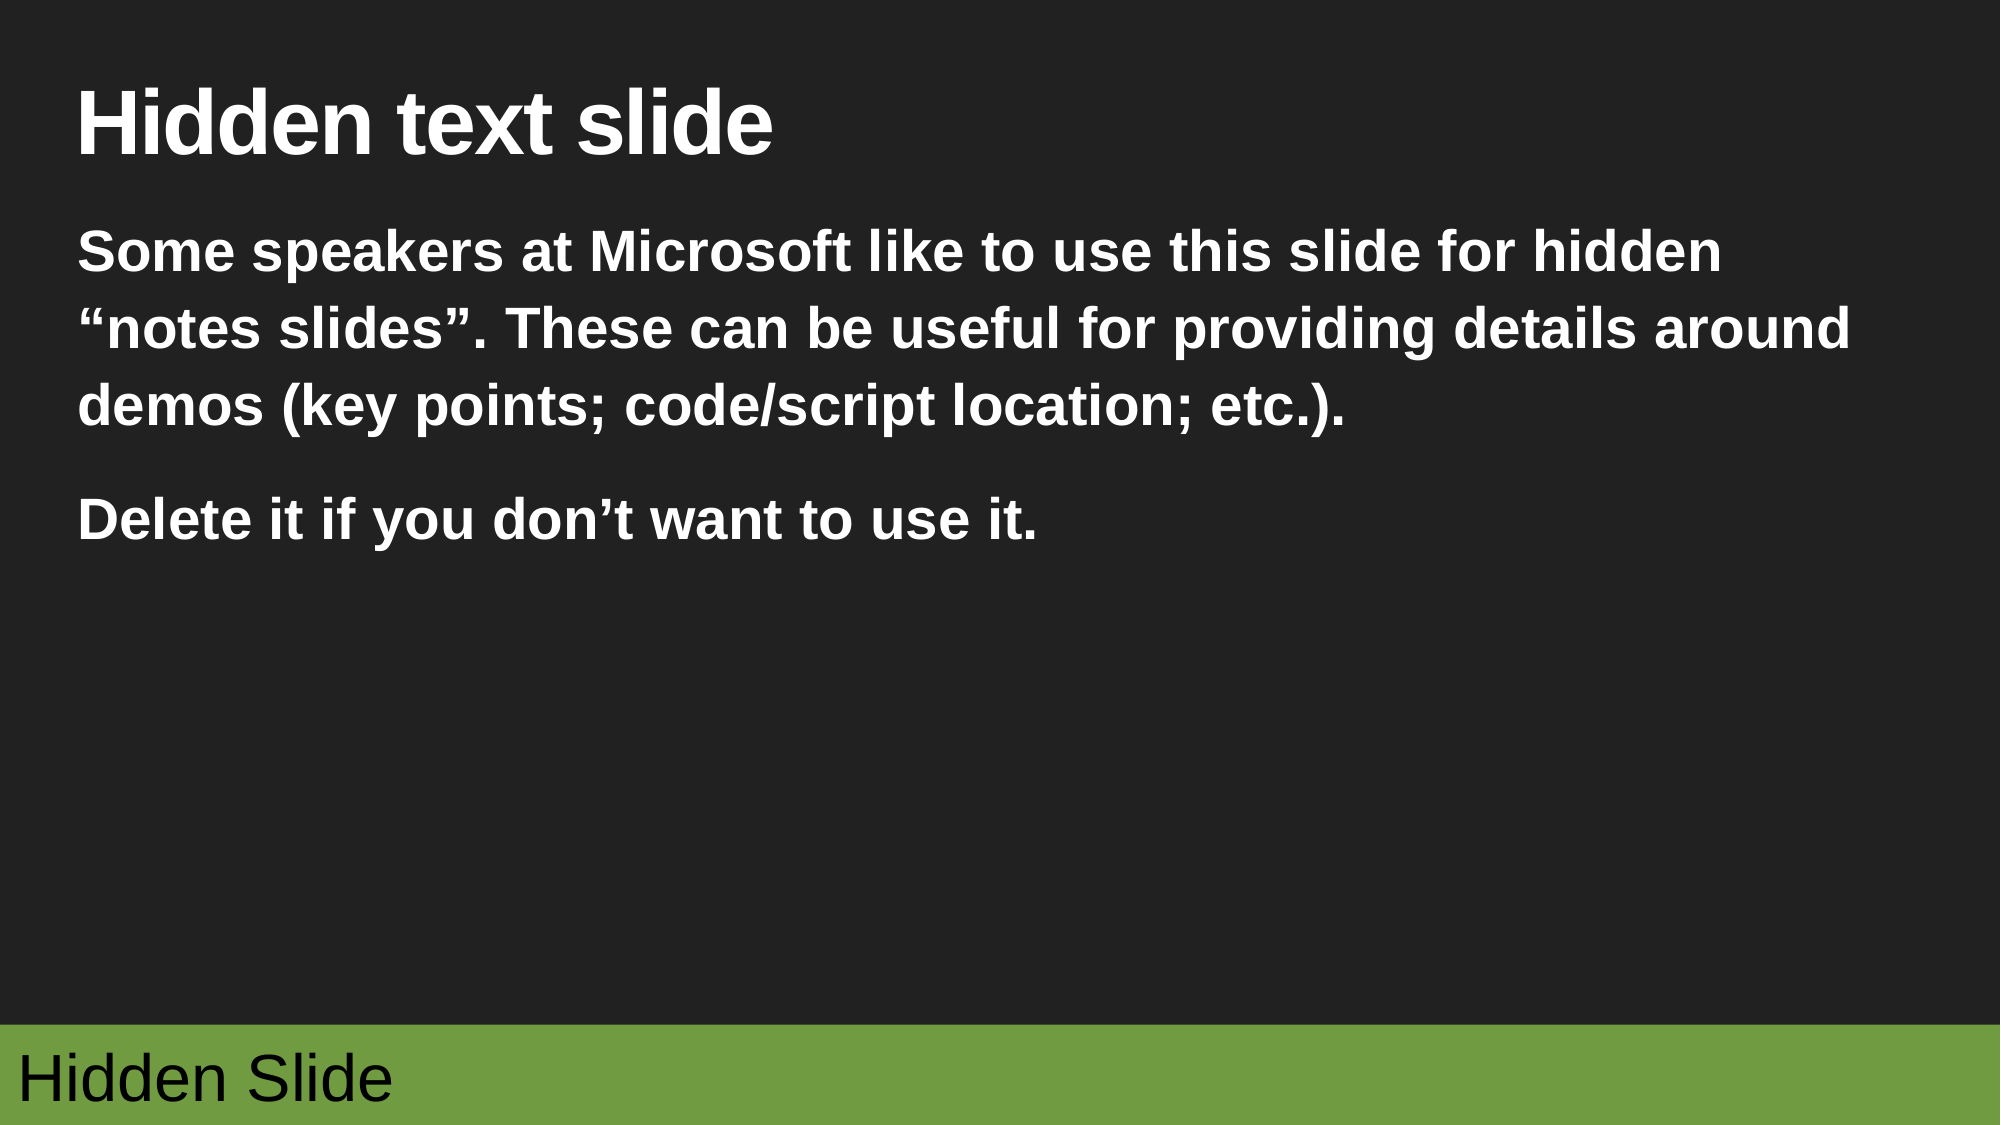

# Hidden text slide
Some speakers at Microsoft like to use this slide for hidden “notes slides”. These can be useful for providing details around demos (key points; code/script location; etc.).
Delete it if you don’t want to use it.